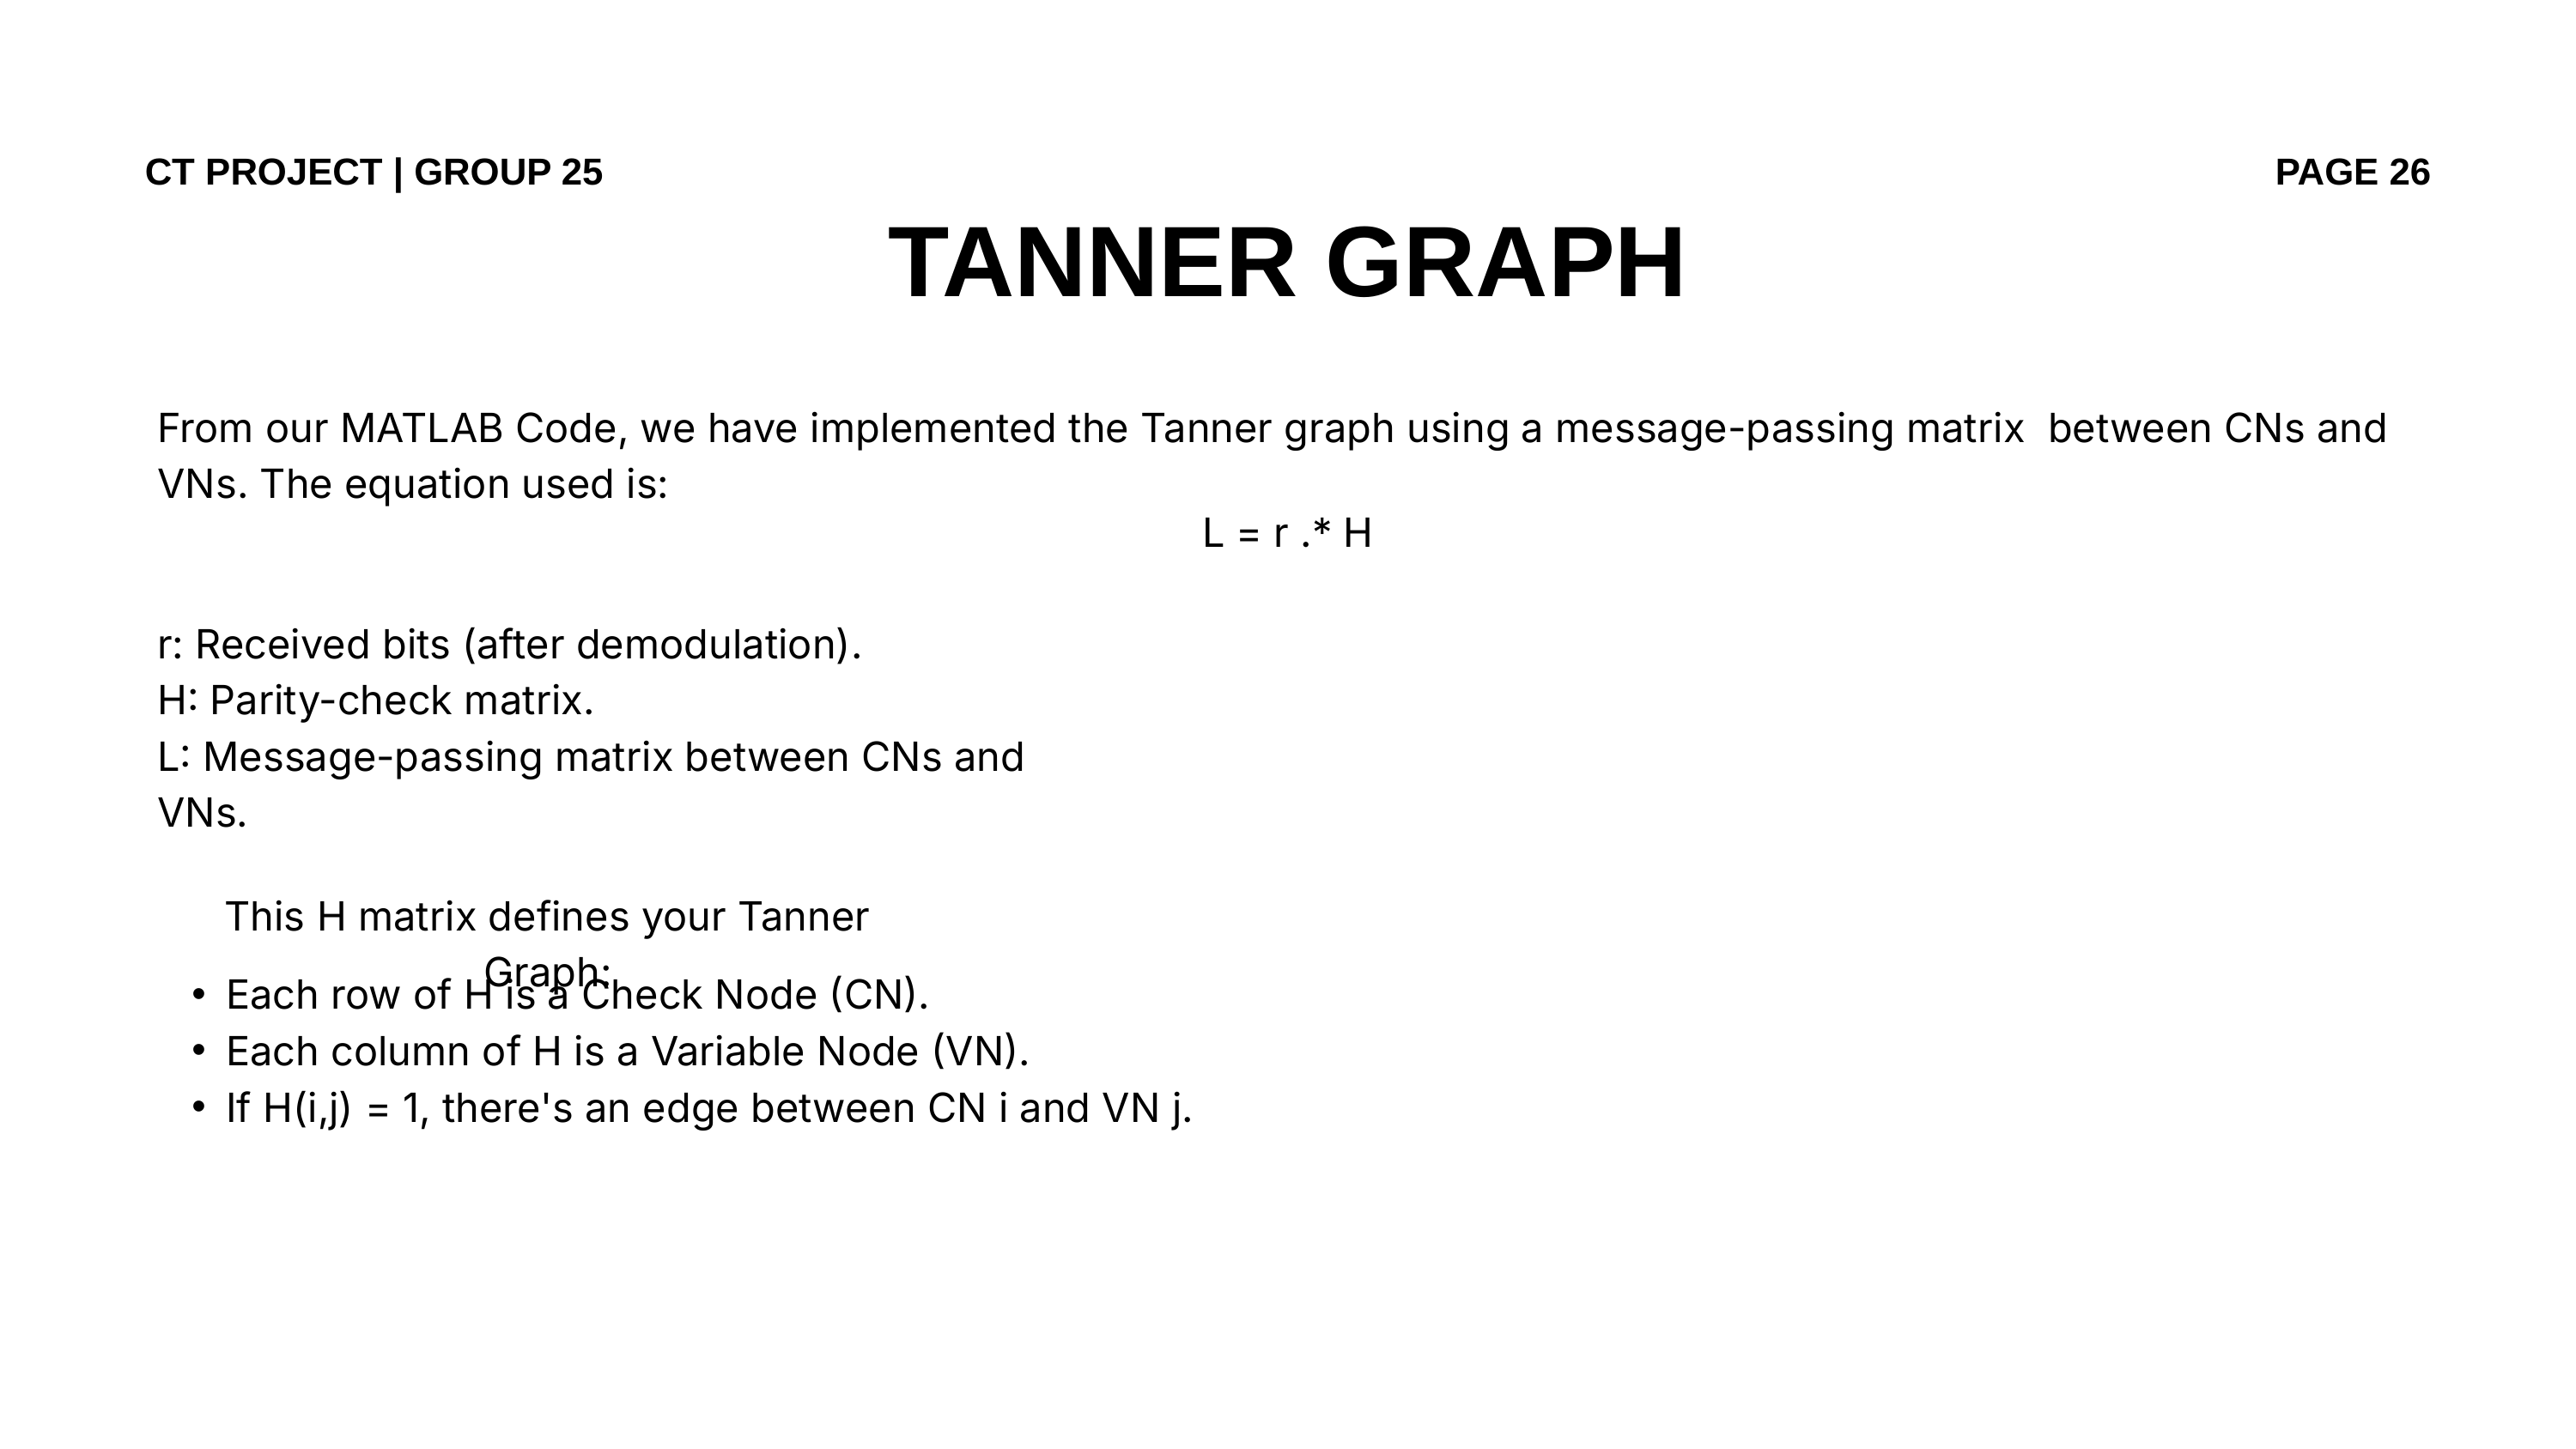

CT PROJECT | GROUP 25
PAGE 26
TANNER GRAPH
From our MATLAB Code, we have implemented the Tanner graph using a message-passing matrix  between CNs and VNs. The equation used is:
L = r .* H
r: Received bits (after demodulation).
H: Parity-check matrix.
L: Message-passing matrix between CNs and VNs.
This H matrix defines your Tanner Graph:
Each row of H is a Check Node (CN).
Each column of H is a Variable Node (VN).
If H(i,j) = 1, there's an edge between CN i and VN j.